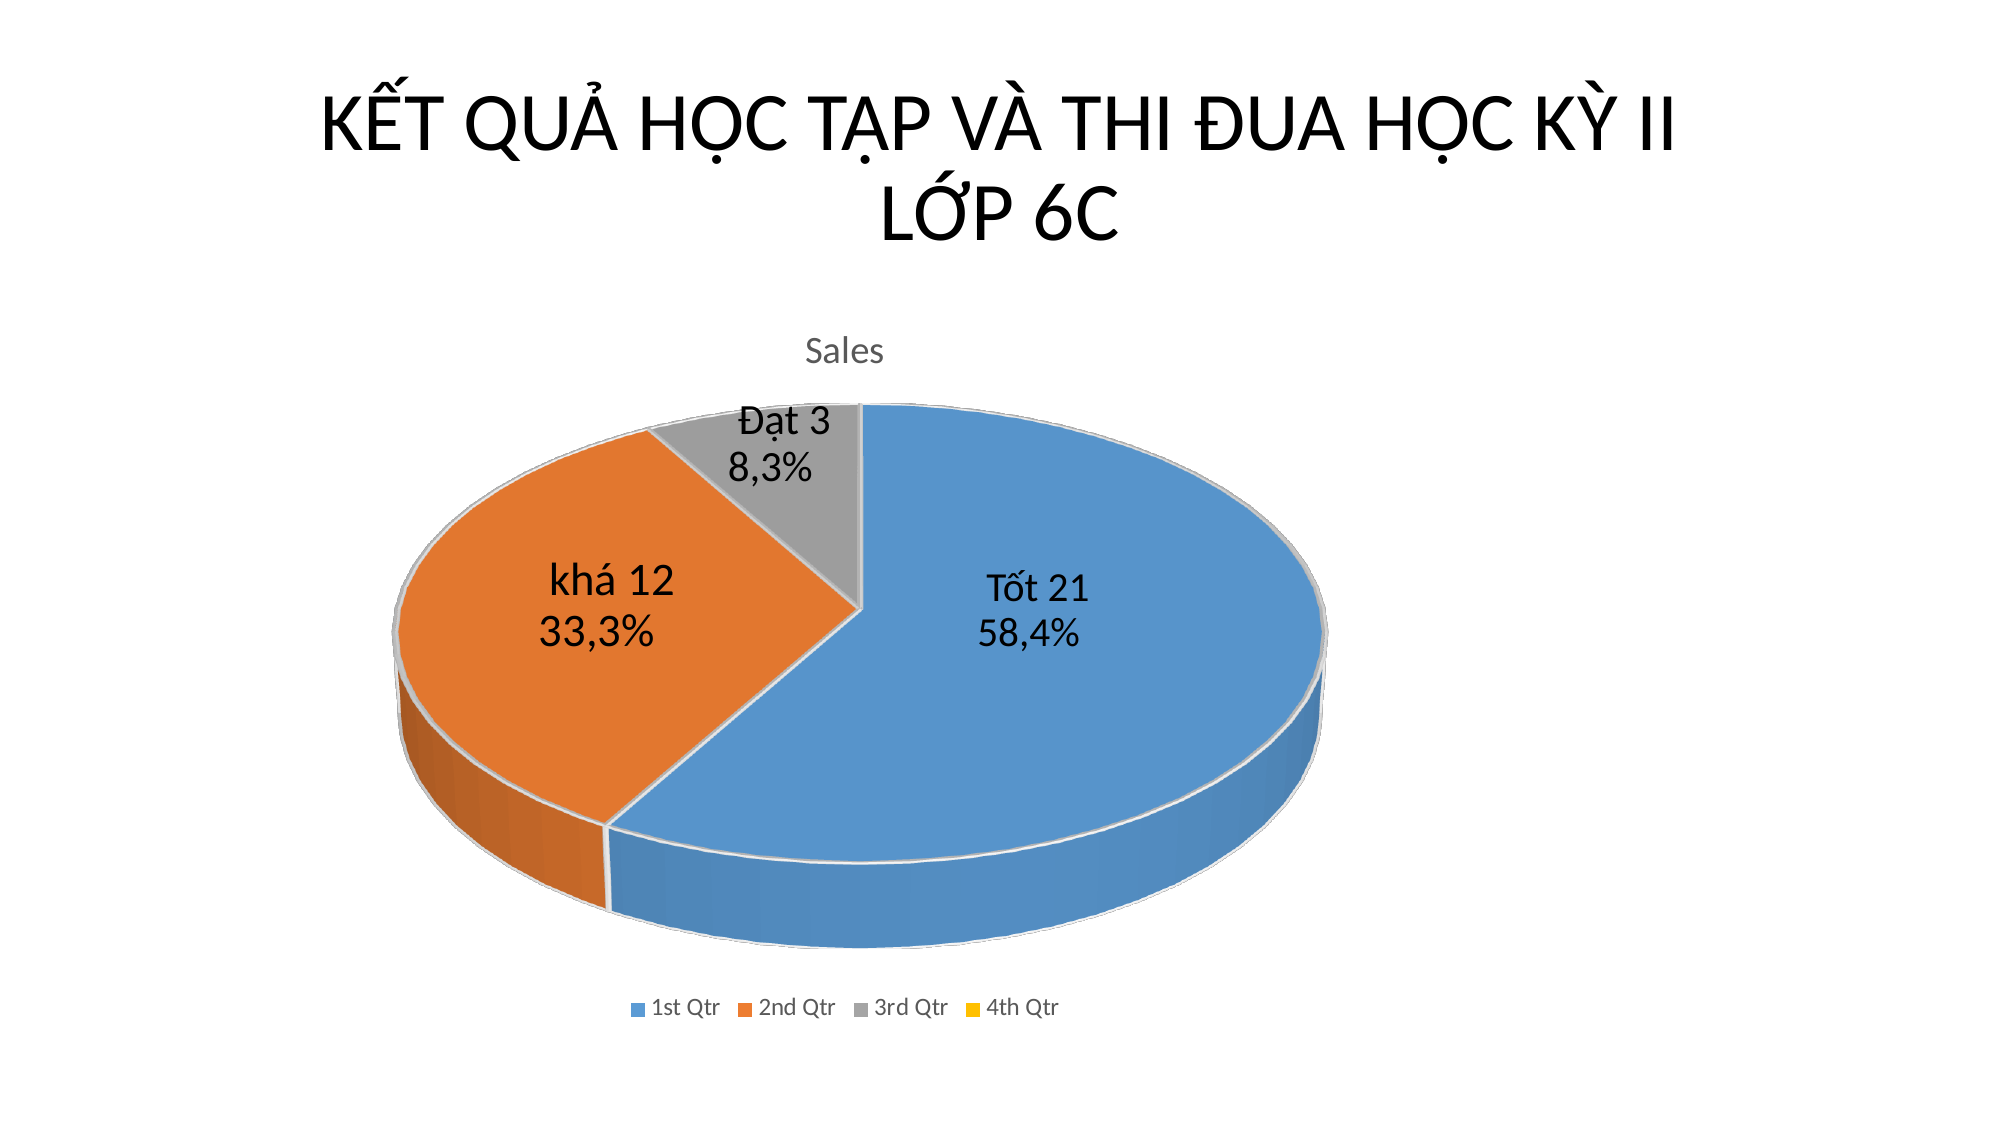

# KẾT QUẢ HỌC TẬP VÀ THI ĐUA HỌC KỲ II LỚP 6C

[unsupported chart]

 Đạt 3
8,3%
 khá 12
33,3%
 Tốt 21
58,4%